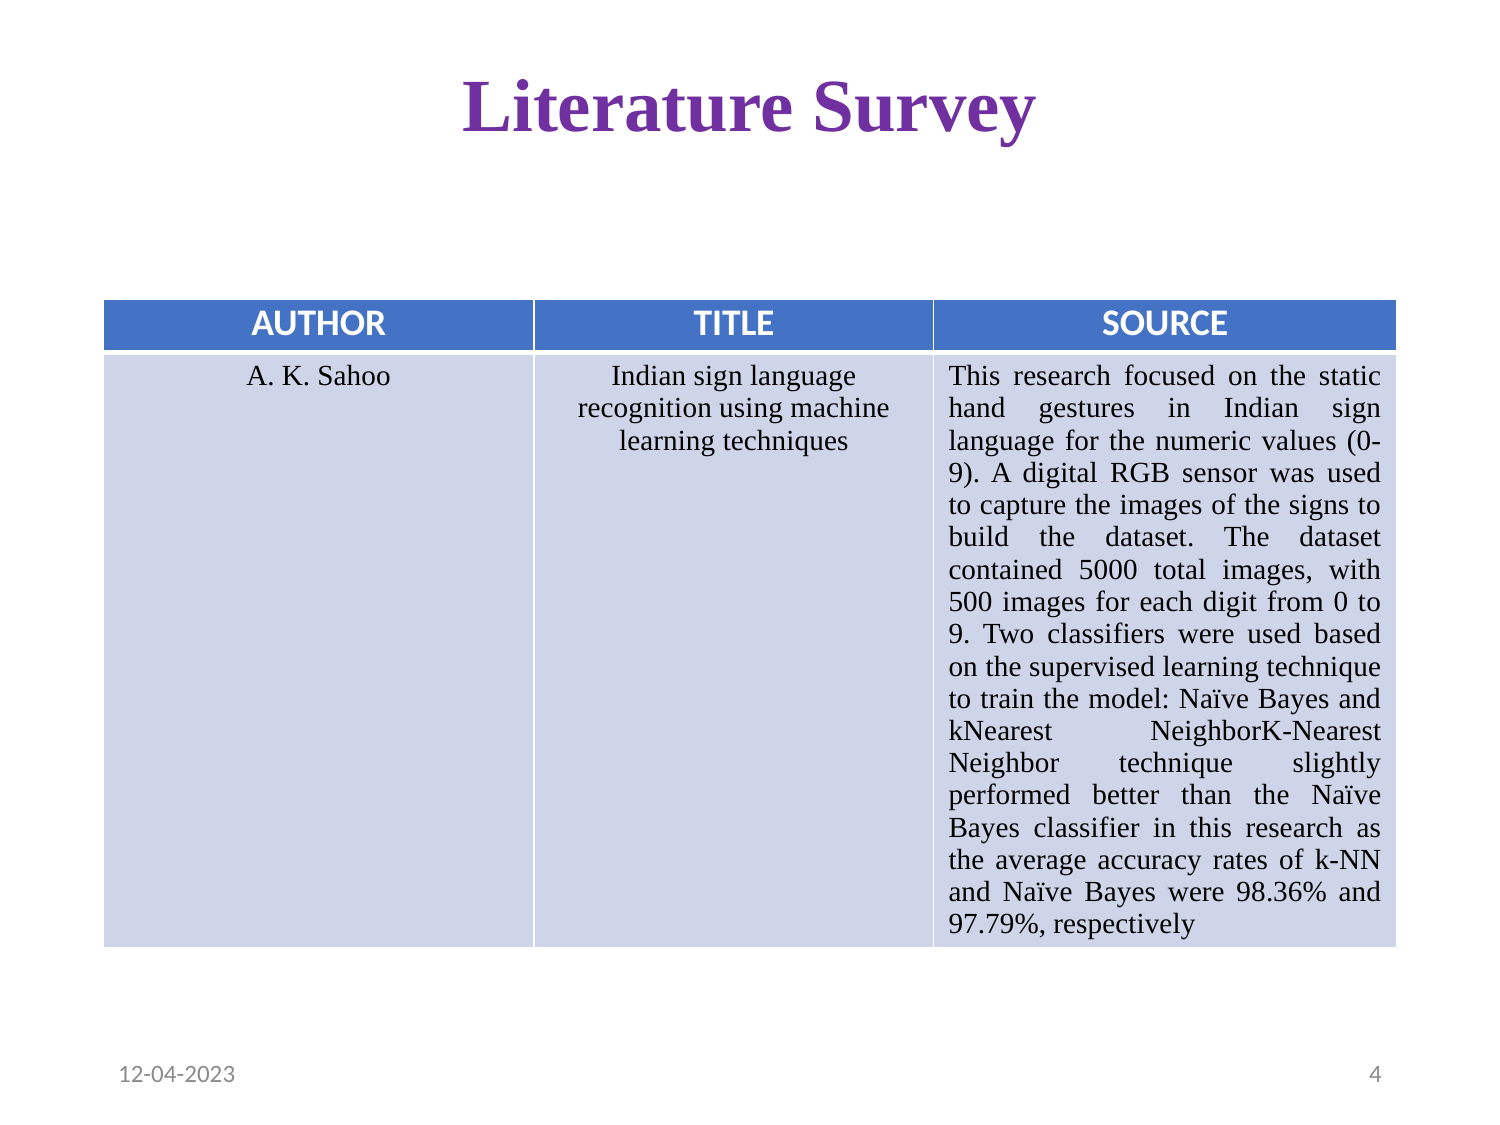

# Literature Survey
| AUTHOR | TITLE | SOURCE |
| --- | --- | --- |
| A. K. Sahoo | Indian sign language recognition using machine learning techniques | This research focused on the static hand gestures in Indian sign language for the numeric values (0-9). A digital RGB sensor was used to capture the images of the signs to build the dataset. The dataset contained 5000 total images, with 500 images for each digit from 0 to 9. Two classifiers were used based on the supervised learning technique to train the model: Naïve Bayes and kNearest NeighborK-Nearest Neighbor technique slightly performed better than the Naïve Bayes classifier in this research as the average accuracy rates of k-NN and Naïve Bayes were 98.36% and 97.79%, respectively |
12-04-2023
4